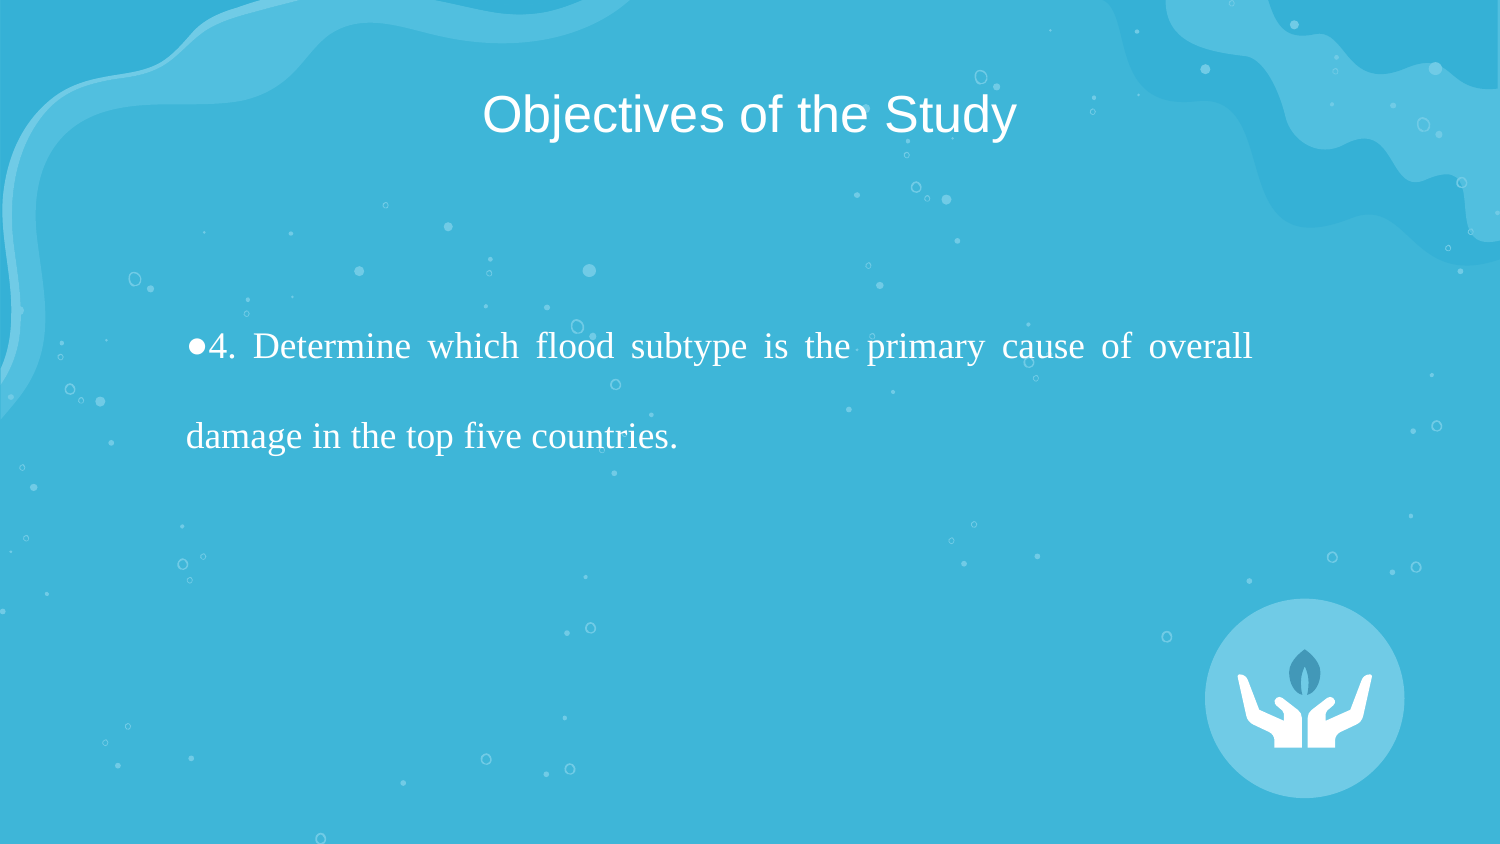

# Objectives of the Study
4. Determine which flood subtype is the primary cause of overall damage in the top five countries.